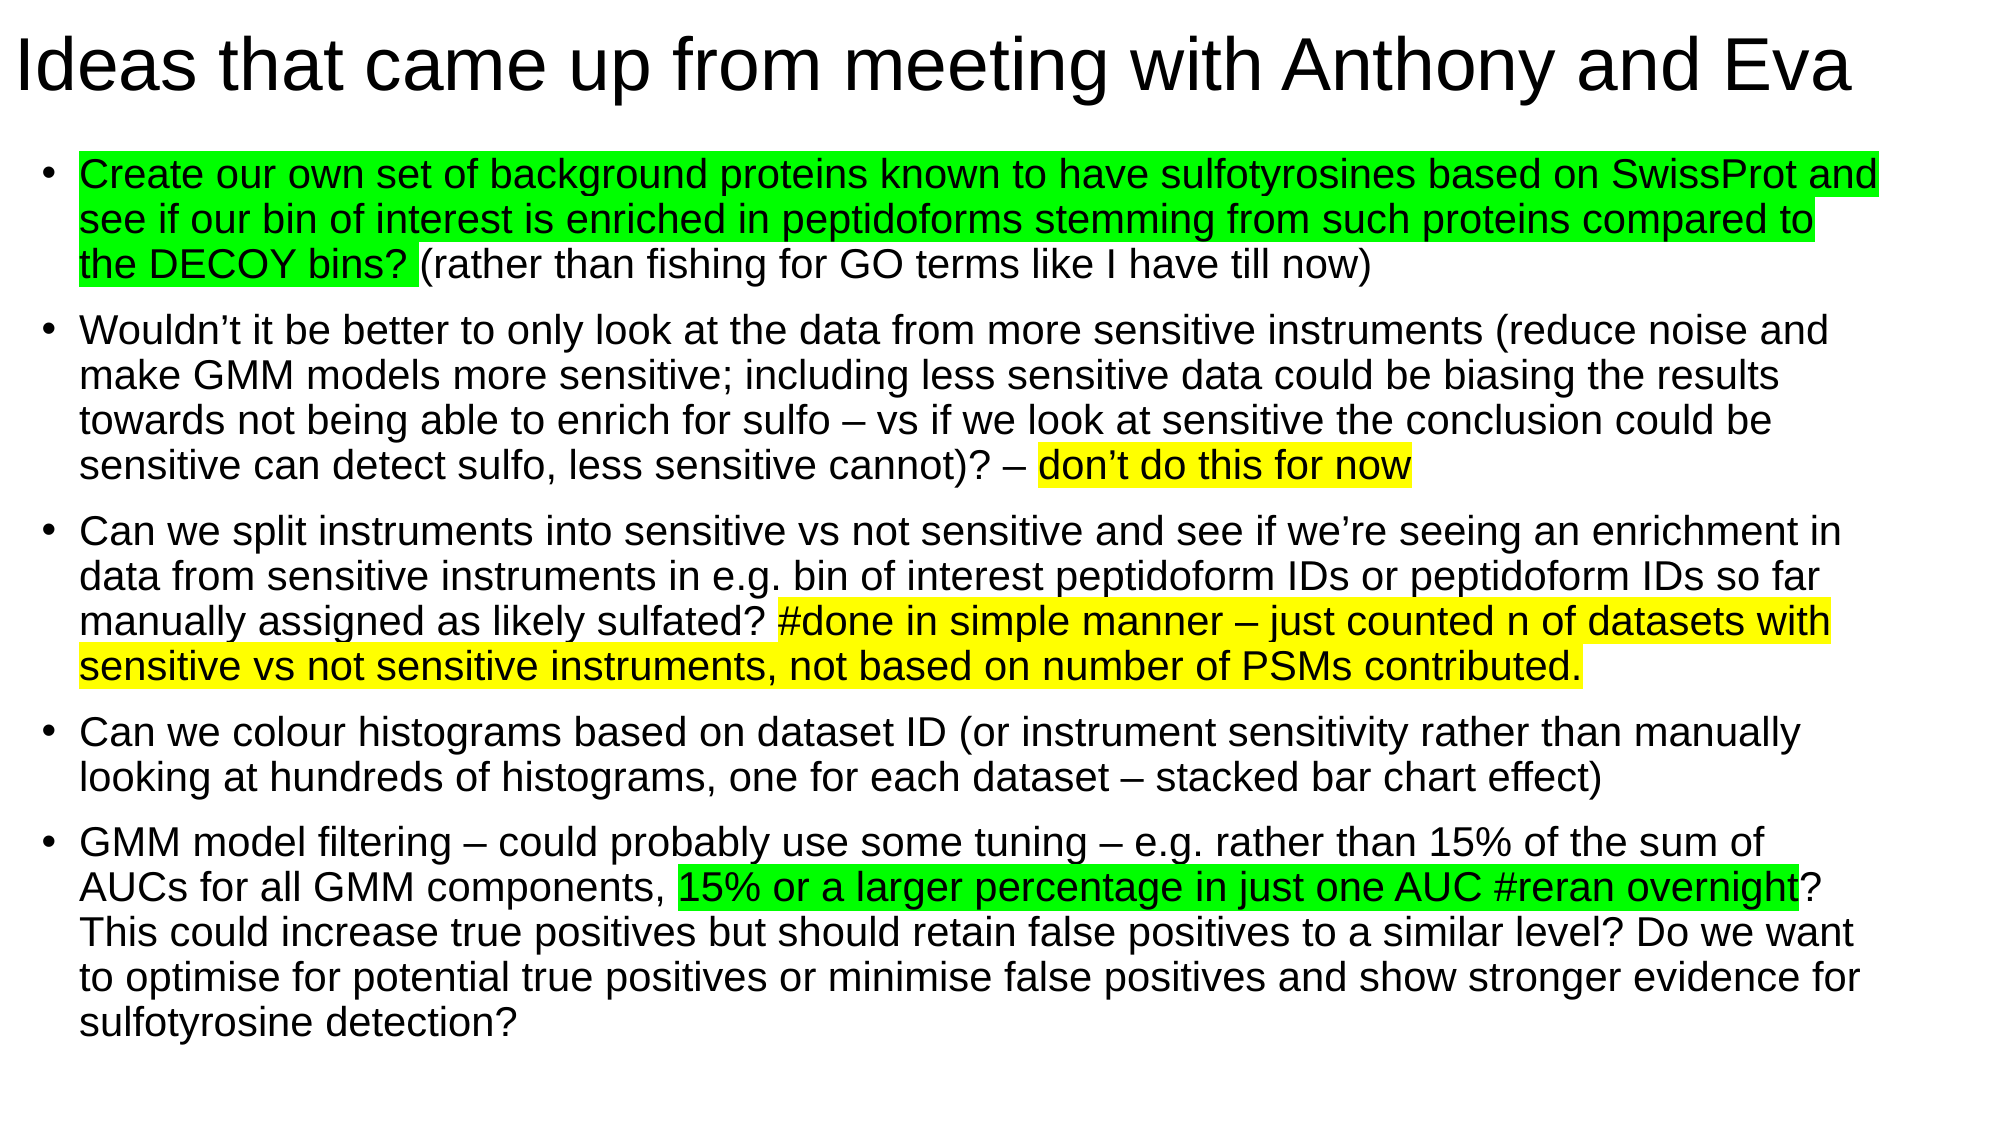

Ideas that came up from meeting with Anthony and Eva
Create our own set of background proteins known to have sulfotyrosines based on SwissProt and see if our bin of interest is enriched in peptidoforms stemming from such proteins compared to the DECOY bins? (rather than fishing for GO terms like I have till now)
Wouldn’t it be better to only look at the data from more sensitive instruments (reduce noise and make GMM models more sensitive; including less sensitive data could be biasing the results towards not being able to enrich for sulfo – vs if we look at sensitive the conclusion could be sensitive can detect sulfo, less sensitive cannot)? – don’t do this for now
Can we split instruments into sensitive vs not sensitive and see if we’re seeing an enrichment in data from sensitive instruments in e.g. bin of interest peptidoform IDs or peptidoform IDs so far manually assigned as likely sulfated? #done in simple manner – just counted n of datasets with sensitive vs not sensitive instruments, not based on number of PSMs contributed.
Can we colour histograms based on dataset ID (or instrument sensitivity rather than manually looking at hundreds of histograms, one for each dataset – stacked bar chart effect)
GMM model filtering – could probably use some tuning – e.g. rather than 15% of the sum of AUCs for all GMM components, 15% or a larger percentage in just one AUC #reran overnight? This could increase true positives but should retain false positives to a similar level? Do we want to optimise for potential true positives or minimise false positives and show stronger evidence for sulfotyrosine detection?